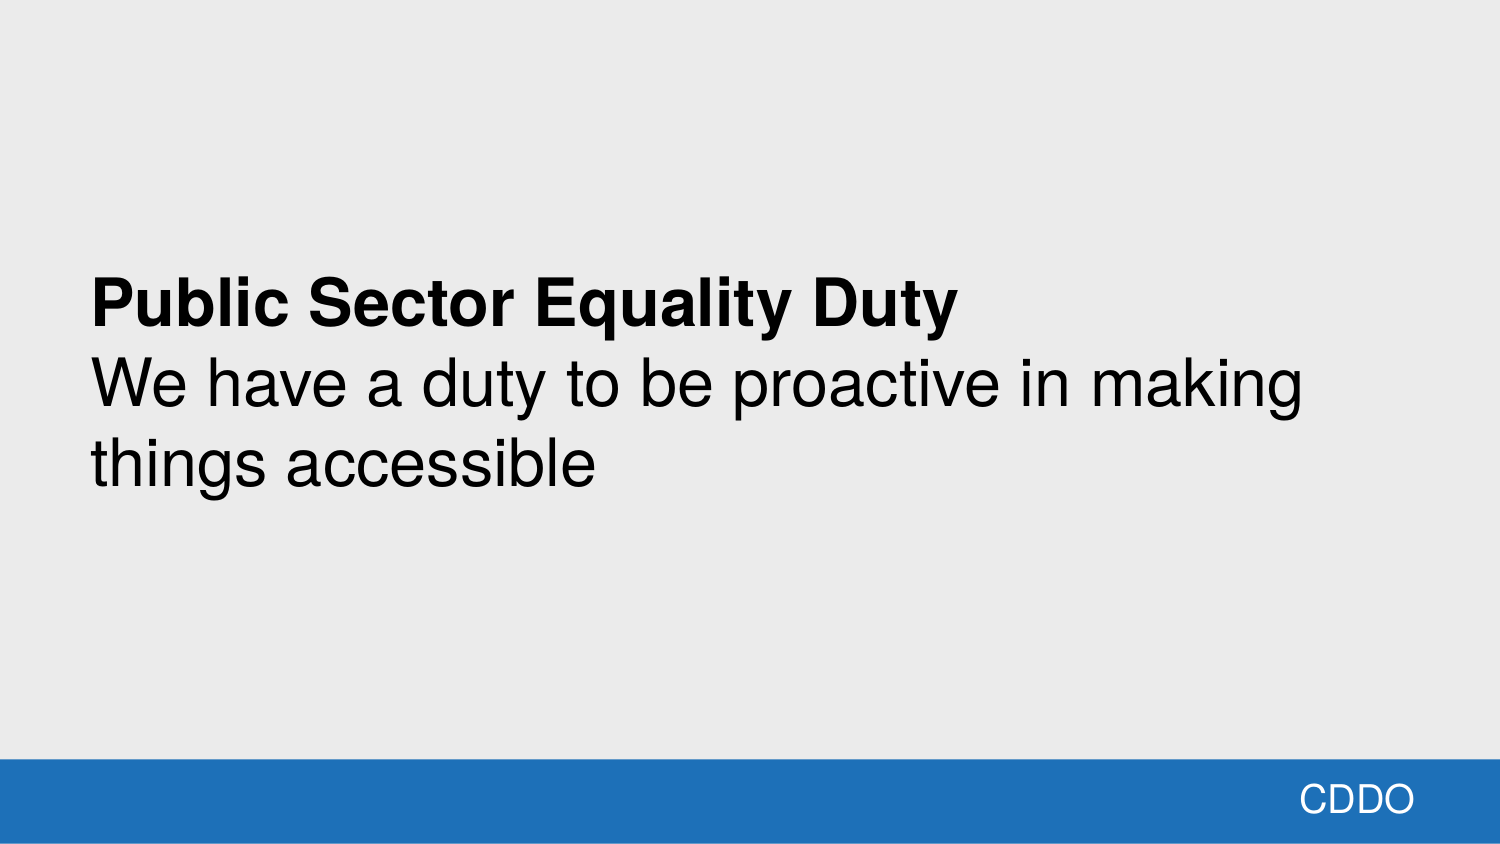

Public Sector Equality Duty
We have a duty to be proactive in making things accessible